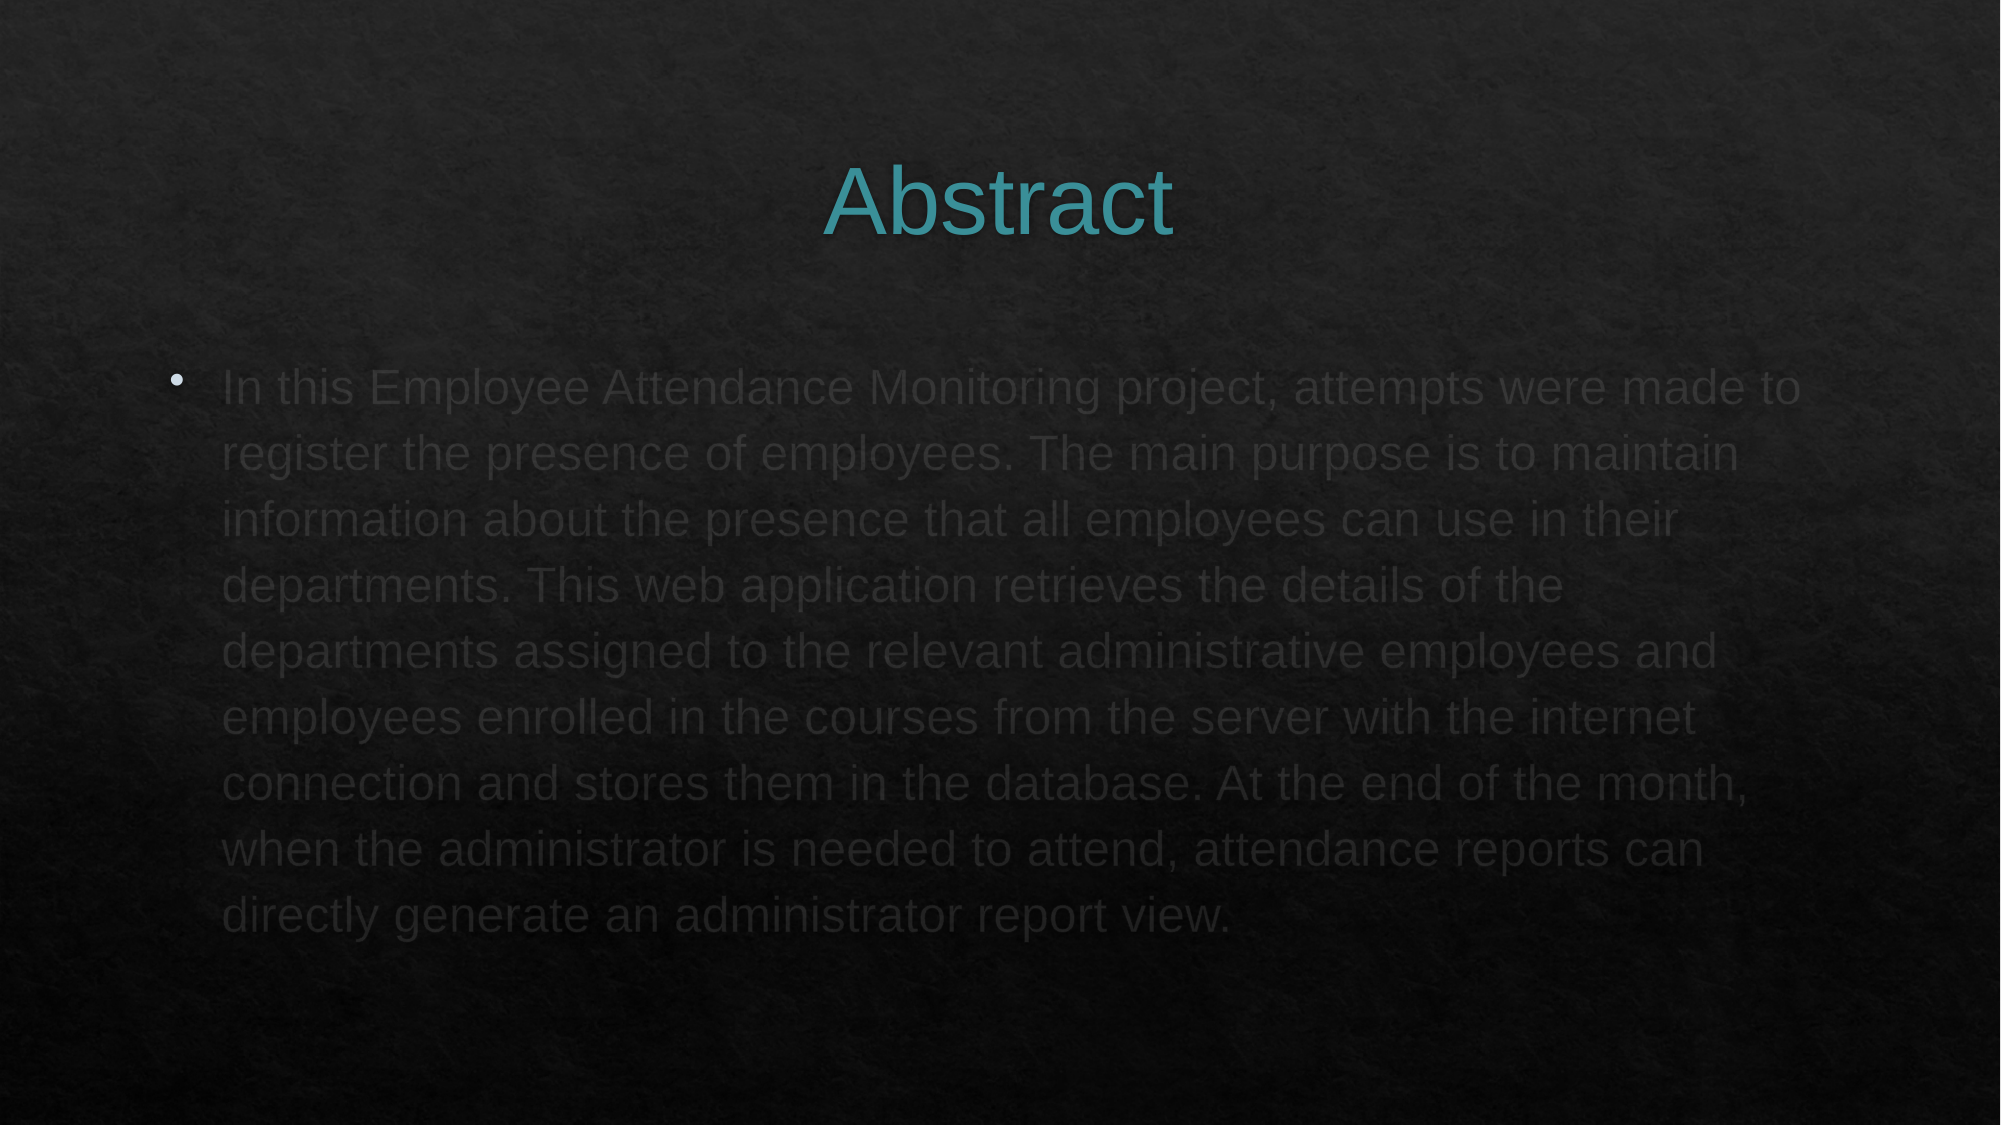

# Abstract
In this Employee Attendance Monitoring project, attempts were made to register the presence of employees. The main purpose is to maintain information about the presence that all employees can use in their departments. This web application retrieves the details of the departments assigned to the relevant administrative employees and employees enrolled in the courses from the server with the internet connection and stores them in the database. At the end of the month, when the administrator is needed to attend, attendance reports can directly generate an administrator report view.